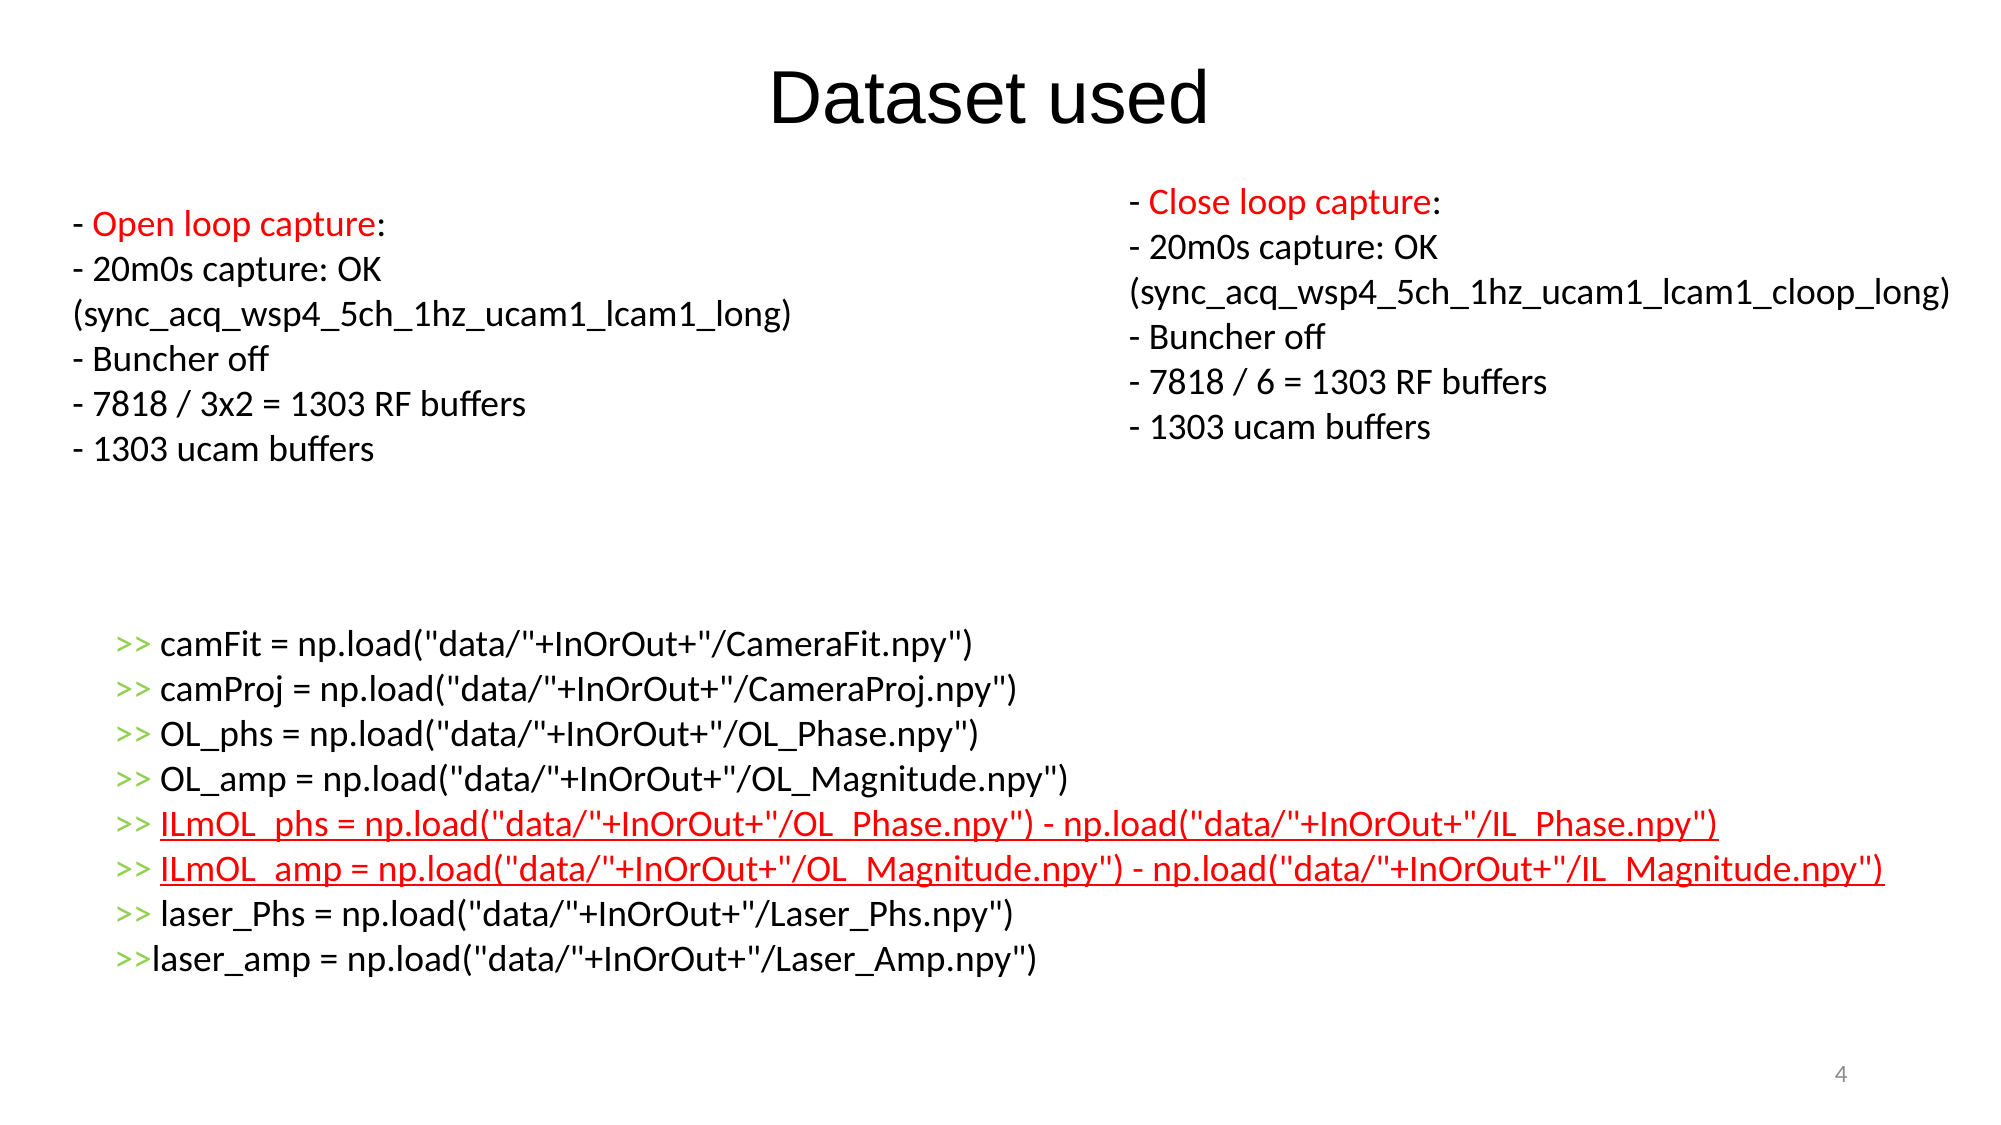

Dataset used
- Close loop capture:
- 20m0s capture: OK (sync_acq_wsp4_5ch_1hz_ucam1_lcam1_cloop_long)
- Buncher off
- 7818 / 6 = 1303 RF buffers
- 1303 ucam buffers

- Open loop capture:
- 20m0s capture: OK (sync_acq_wsp4_5ch_1hz_ucam1_lcam1_long)
- Buncher off
- 7818 / 3x2 = 1303 RF buffers
- 1303 ucam buffers

>> camFit = np.load("data/"+InOrOut+"/CameraFit.npy")
>> camProj = np.load("data/"+InOrOut+"/CameraProj.npy")
>> OL_phs = np.load("data/"+InOrOut+"/OL_Phase.npy")
>> OL_amp = np.load("data/"+InOrOut+"/OL_Magnitude.npy")
>> ILmOL_phs = np.load("data/"+InOrOut+"/OL_Phase.npy") - np.load("data/"+InOrOut+"/IL_Phase.npy")
>> ILmOL_amp = np.load("data/"+InOrOut+"/OL_Magnitude.npy") - np.load("data/"+InOrOut+"/IL_Magnitude.npy")
>> laser_Phs = np.load("data/"+InOrOut+"/Laser_Phs.npy")
>>laser_amp = np.load("data/"+InOrOut+"/Laser_Amp.npy")

4